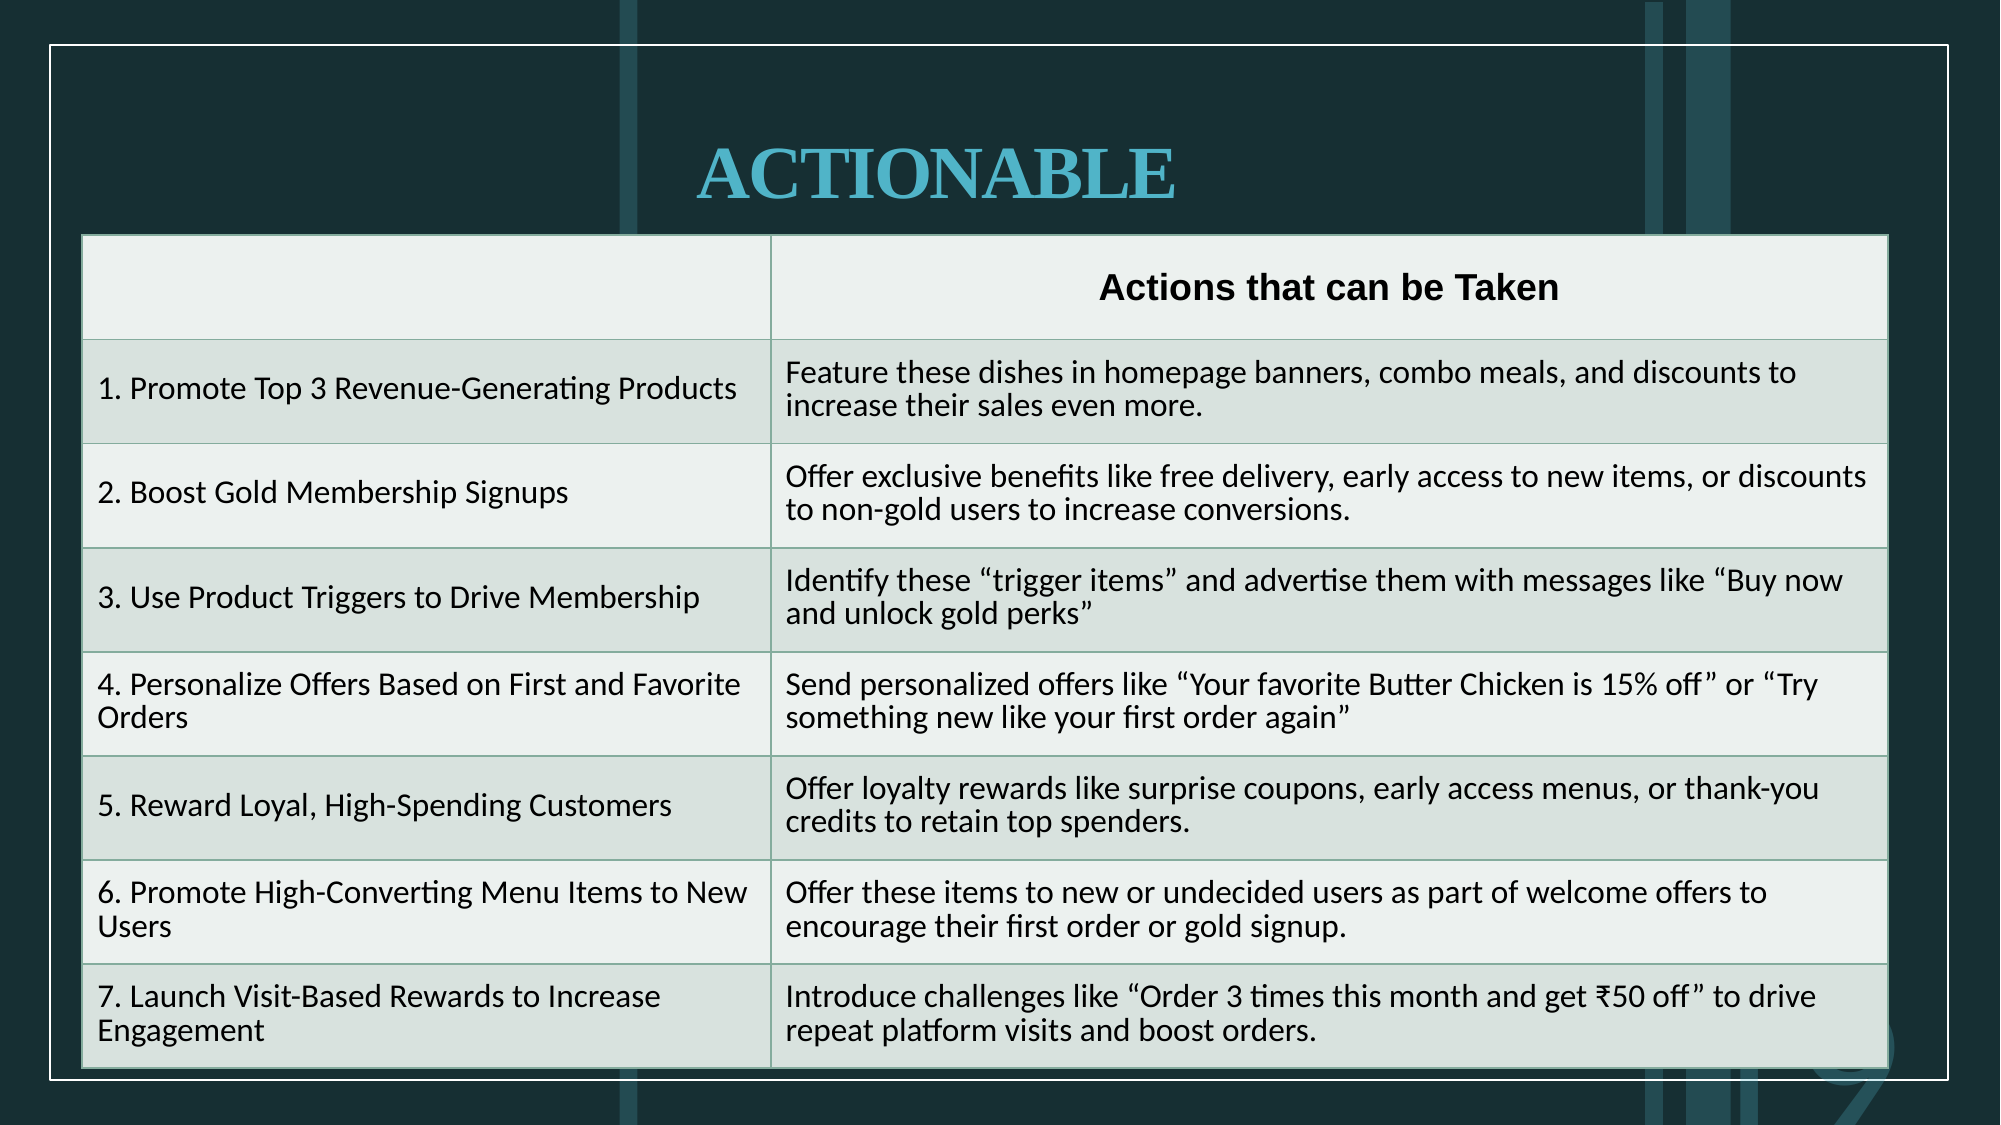

# ACTIONABLE
|  | Actions that can be Taken |
| --- | --- |
| 1. Promote Top 3 Revenue-Generating Products | Feature these dishes in homepage banners, combo meals, and discounts to increase their sales even more. |
| 2. Boost Gold Membership Signups | Offer exclusive benefits like free delivery, early access to new items, or discounts to non-gold users to increase conversions. |
| 3. Use Product Triggers to Drive Membership | Identify these “trigger items” and advertise them with messages like “Buy now and unlock gold perks” |
| 4. Personalize Offers Based on First and Favorite Orders | Send personalized offers like “Your favorite Butter Chicken is 15% off” or “Try something new like your first order again” |
| 5. Reward Loyal, High-Spending Customers | Offer loyalty rewards like surprise coupons, early access menus, or thank-you credits to retain top spenders. |
| 6. Promote High-Converting Menu Items to New Users | Offer these items to new or undecided users as part of welcome offers to encourage their first order or gold signup. |
| 7. Launch Visit-Based Rewards to Increase Engagement | Introduce challenges like “Order 3 times this month and get ₹50 off” to drive repeat platform visits and boost orders. |
19